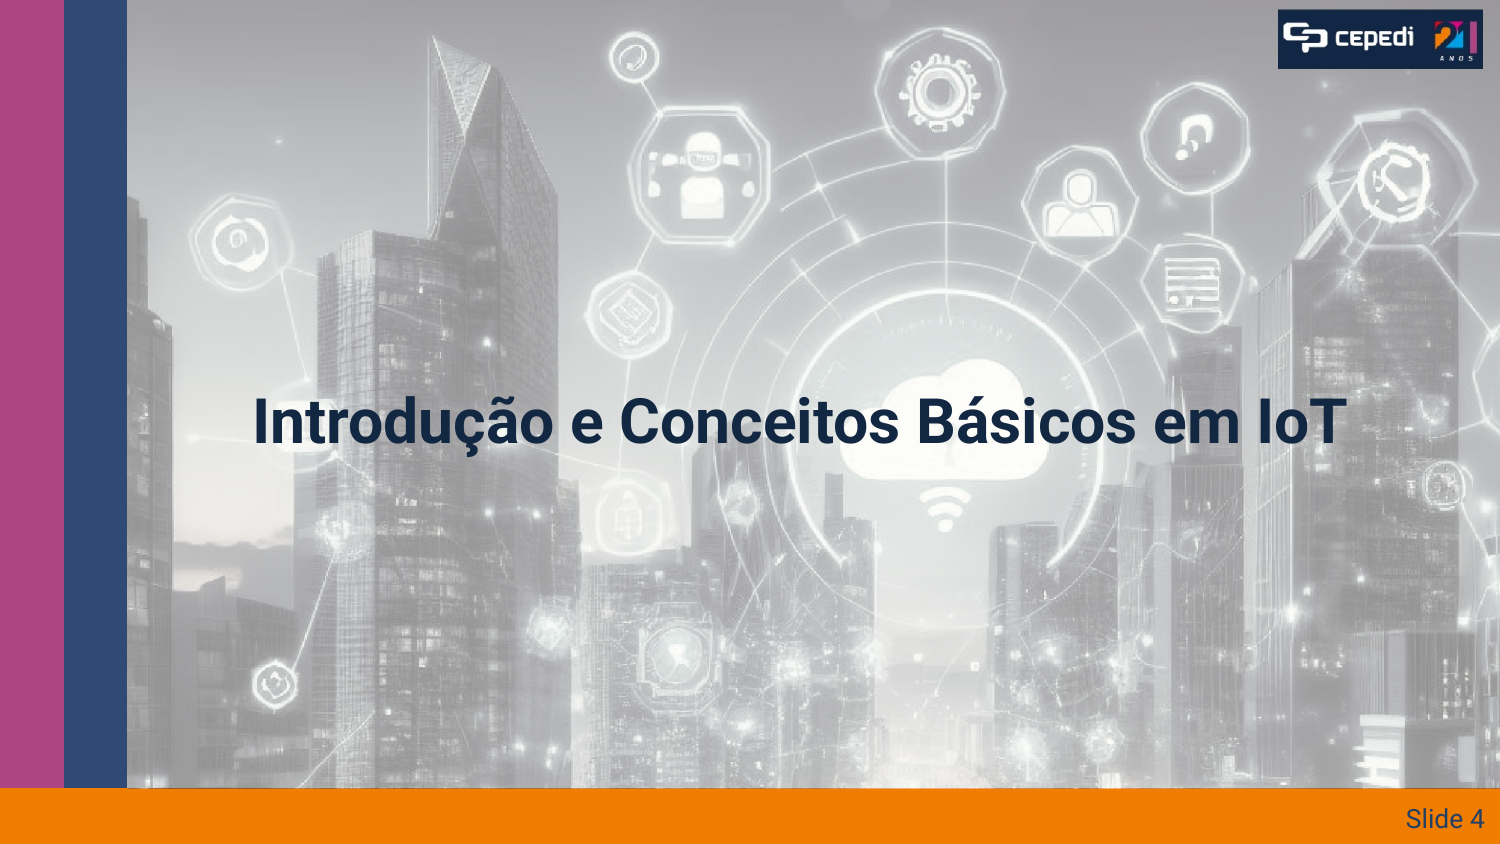

# Introdução e Conceitos Básicos em IoT
Slide 4